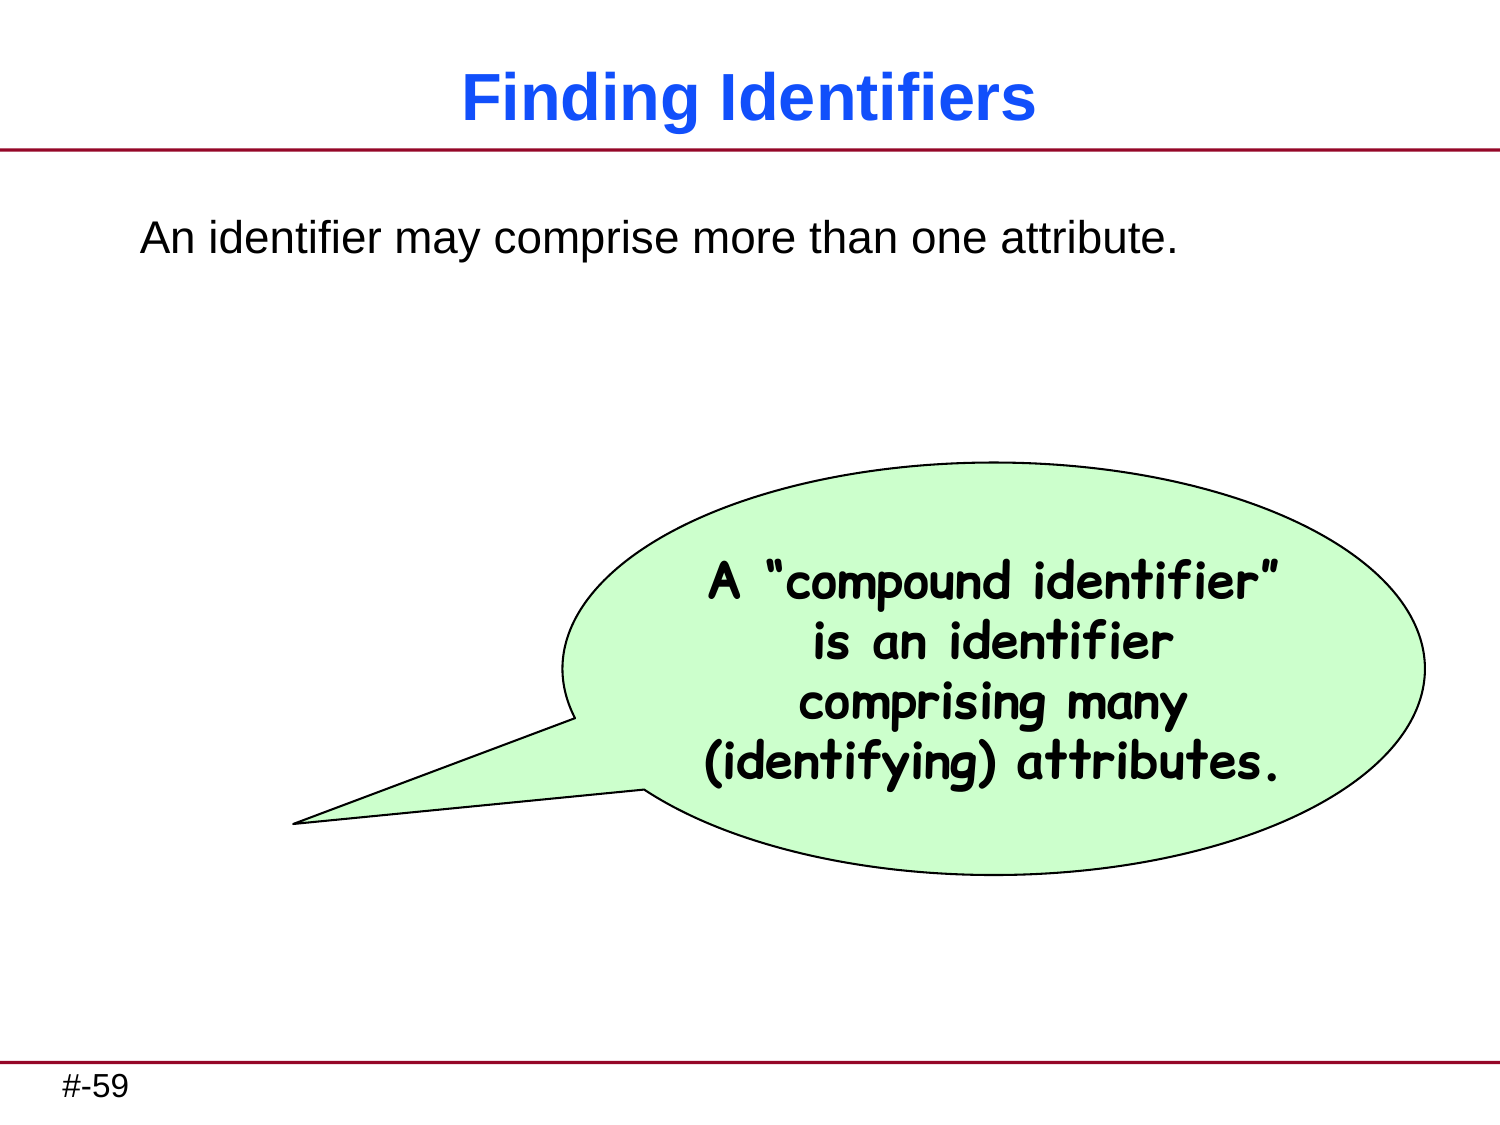

# Finding Identifiers
An identifier may comprise more than one attribute.
A “compound identifier” is an identifier comprising many (identifying) attributes.